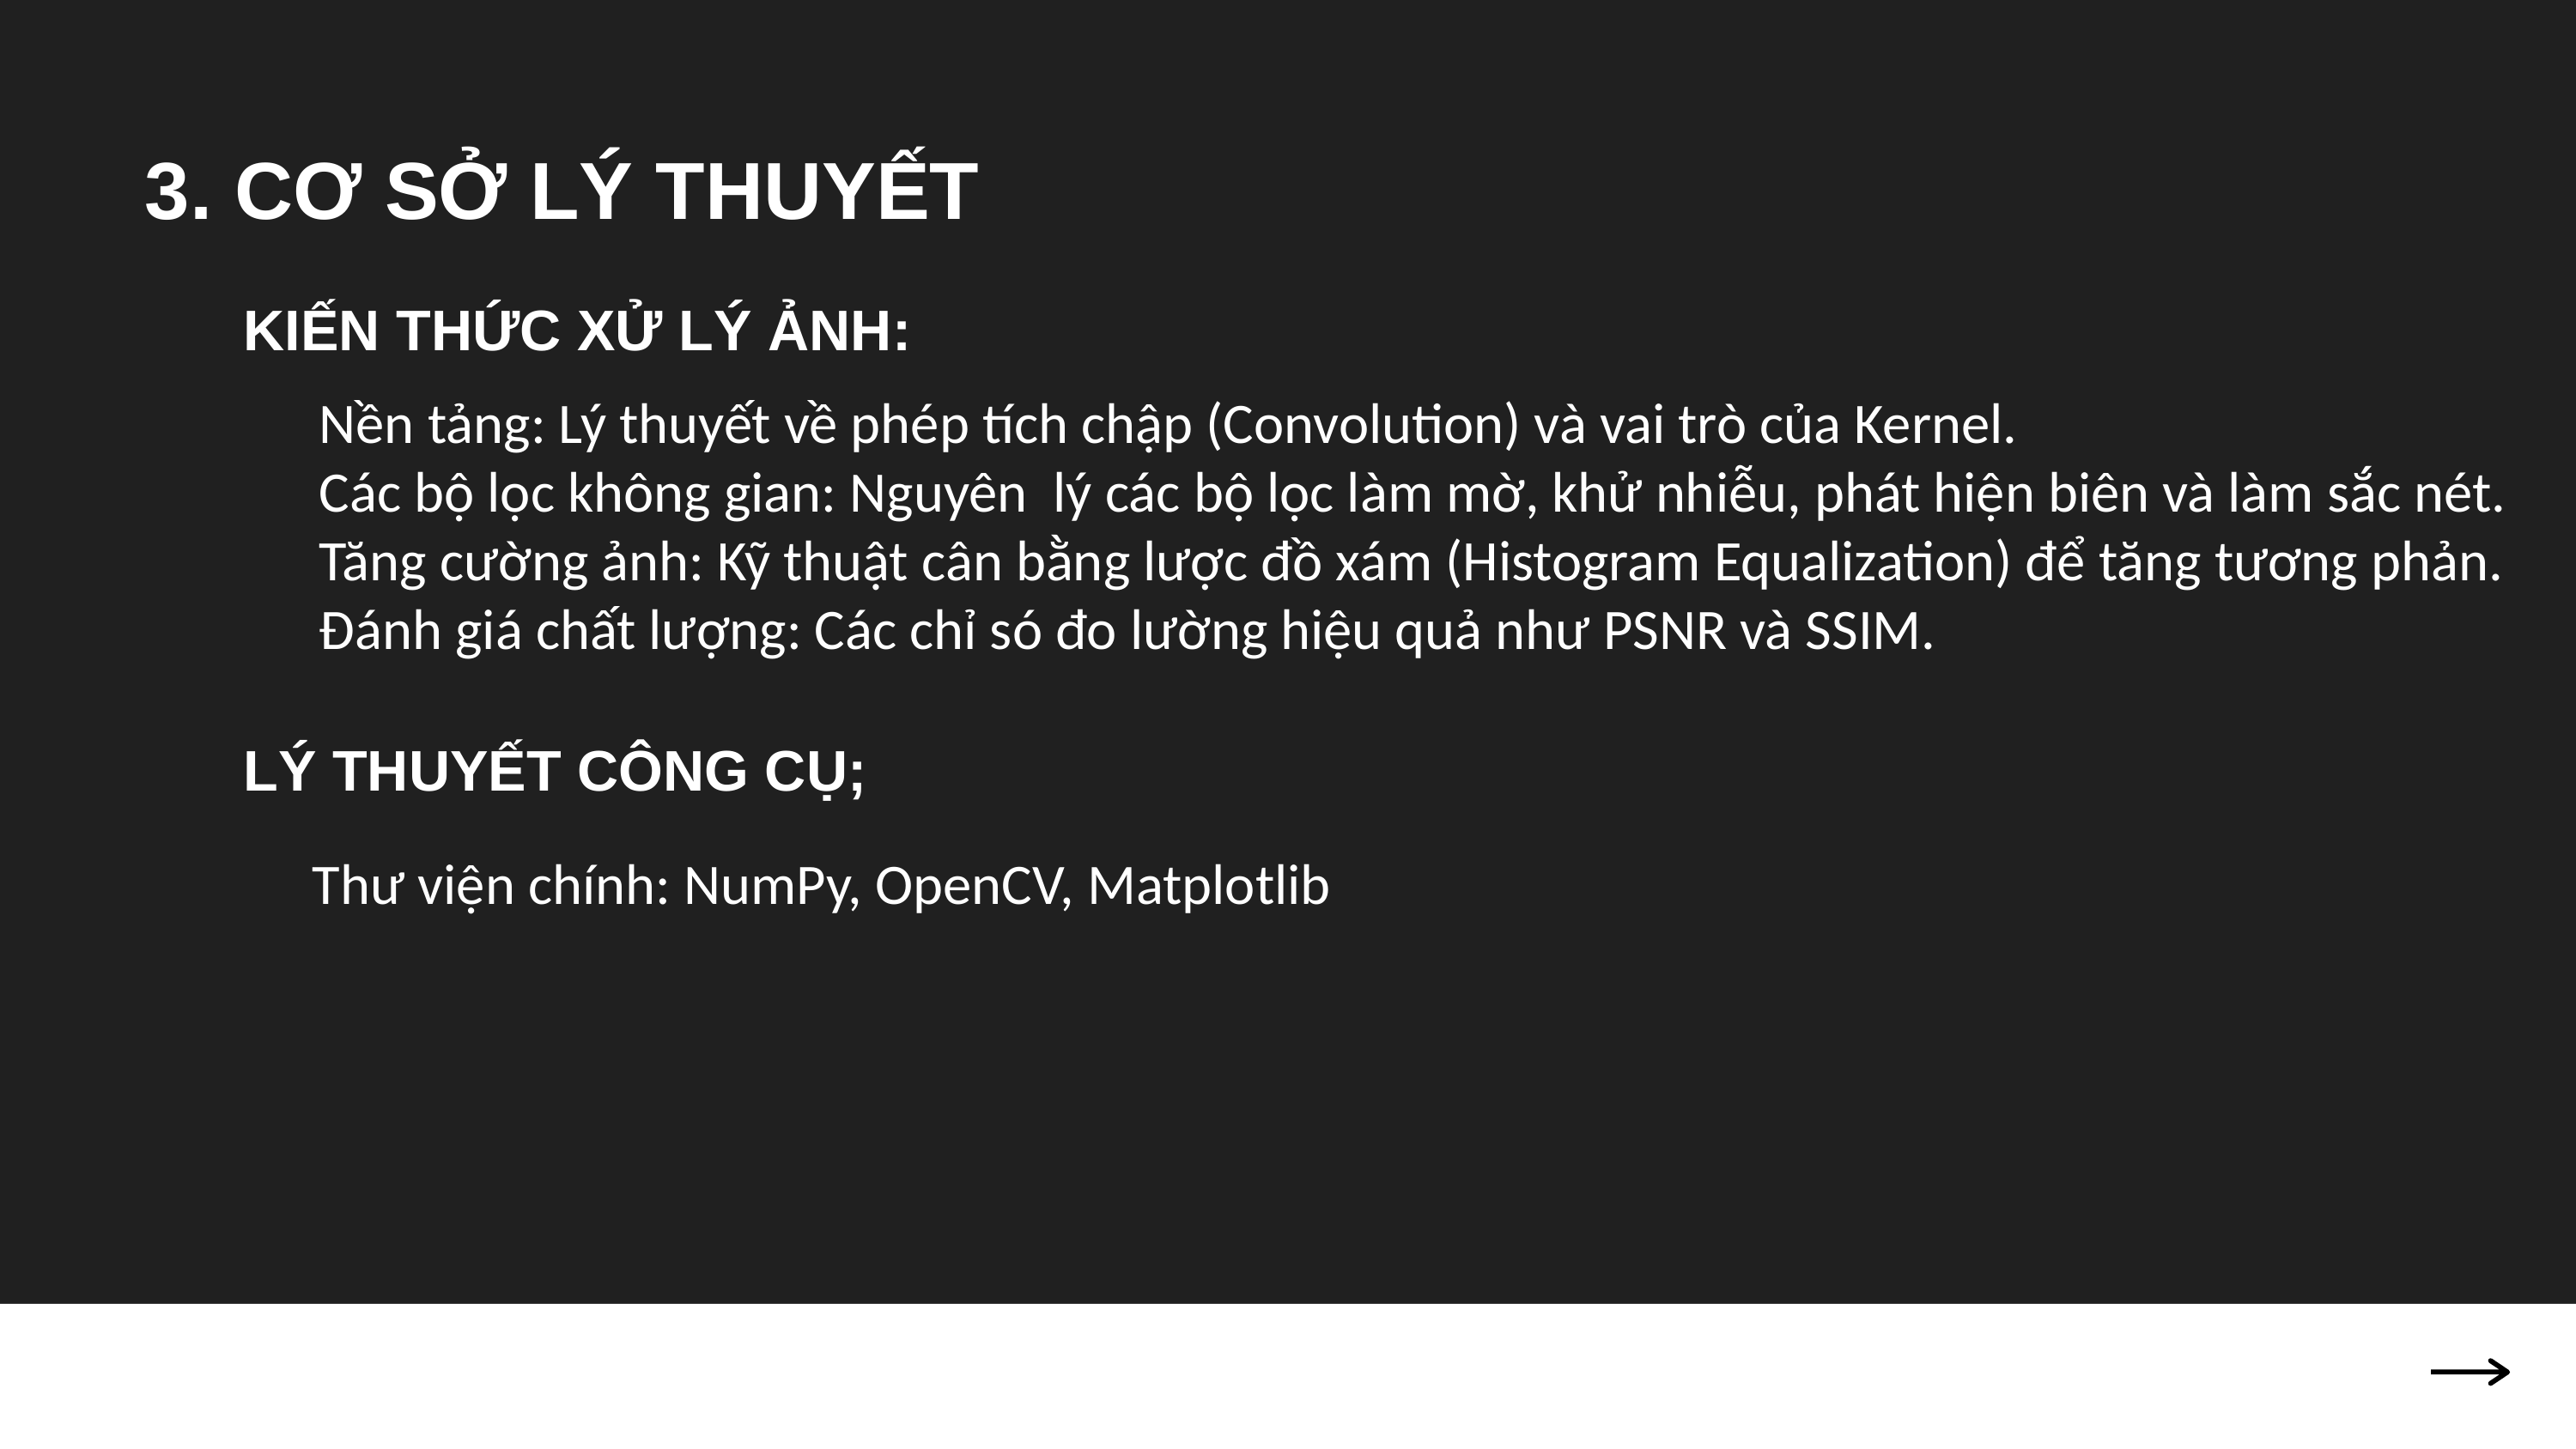

3. CƠ SỞ LÝ THUYẾT
KIẾN THỨC XỬ LÝ ẢNH:
Nền tảng: Lý thuyết về phép tích chập (Convolution) và vai trò của Kernel.
Các bộ lọc không gian: Nguyên  lý các bộ lọc làm mờ, khử nhiễu, phát hiện biên và làm sắc nét.
Tăng cường ảnh: Kỹ thuật cân bằng lược đồ xám (Histogram Equalization) để tăng tương phản.
Đánh giá chất lượng: Các chỉ só đo lường hiệu quả như PSNR và SSIM.
LÝ THUYẾT CÔNG CỤ;
Thư viện chính: NumPy, OpenCV, Matplotlib